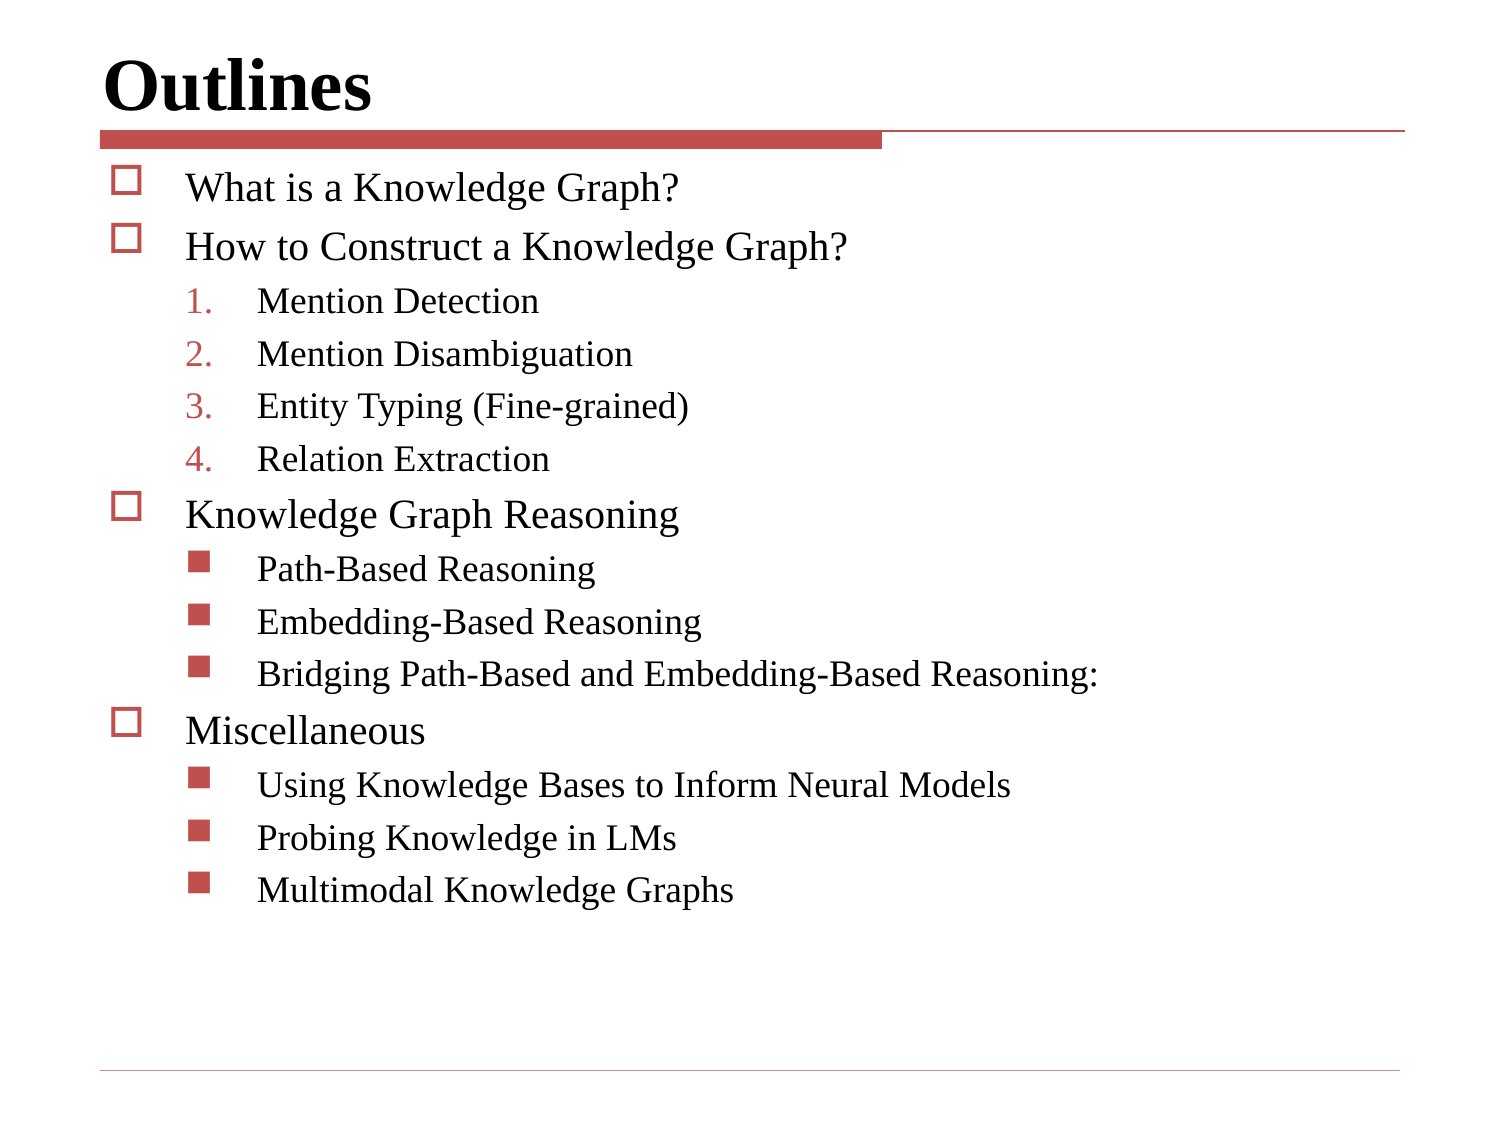

# Outlines
What is a Knowledge Graph?
How to Construct a Knowledge Graph?
Mention Detection
Mention Disambiguation
Entity Typing (Fine-grained)
Relation Extraction
Knowledge Graph Reasoning
Path-Based Reasoning
Embedding-Based Reasoning
Bridging Path-Based and Embedding-Based Reasoning:
Miscellaneous
Using Knowledge Bases to Inform Neural Models
Probing Knowledge in LMs
Multimodal Knowledge Graphs